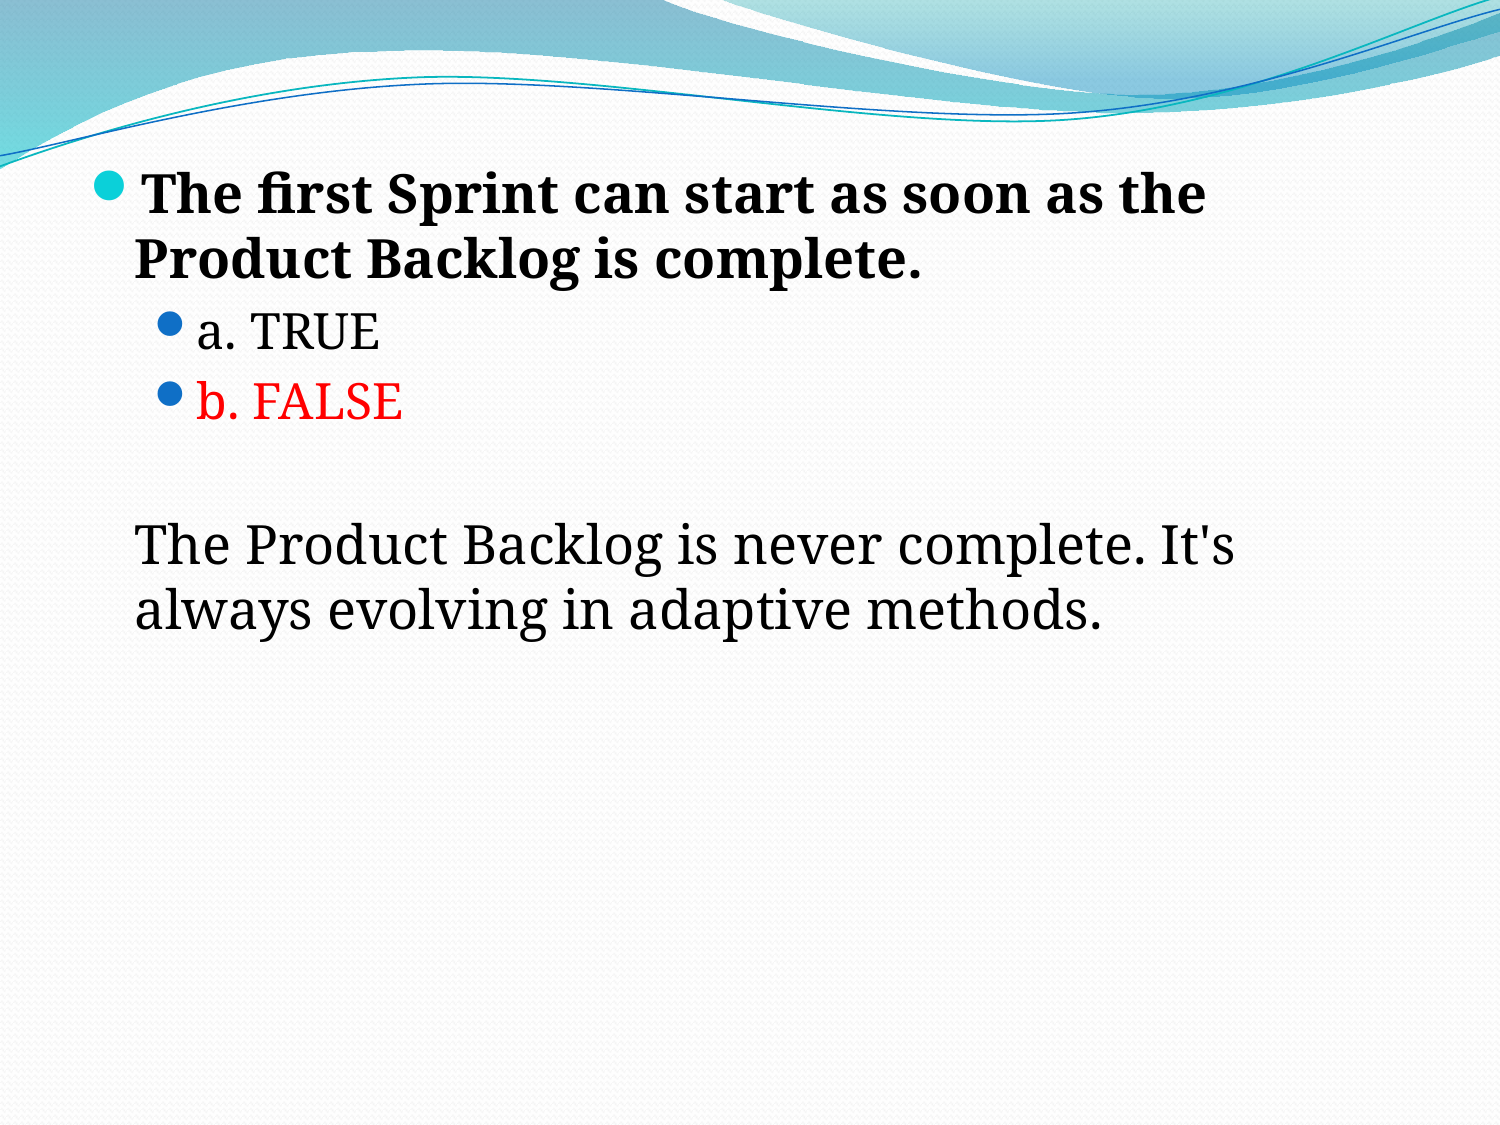

The first Sprint can start as soon as the Product Backlog is complete.
a. TRUE
b. FALSE

	The Product Backlog is never complete. It's always evolving in adaptive methods.